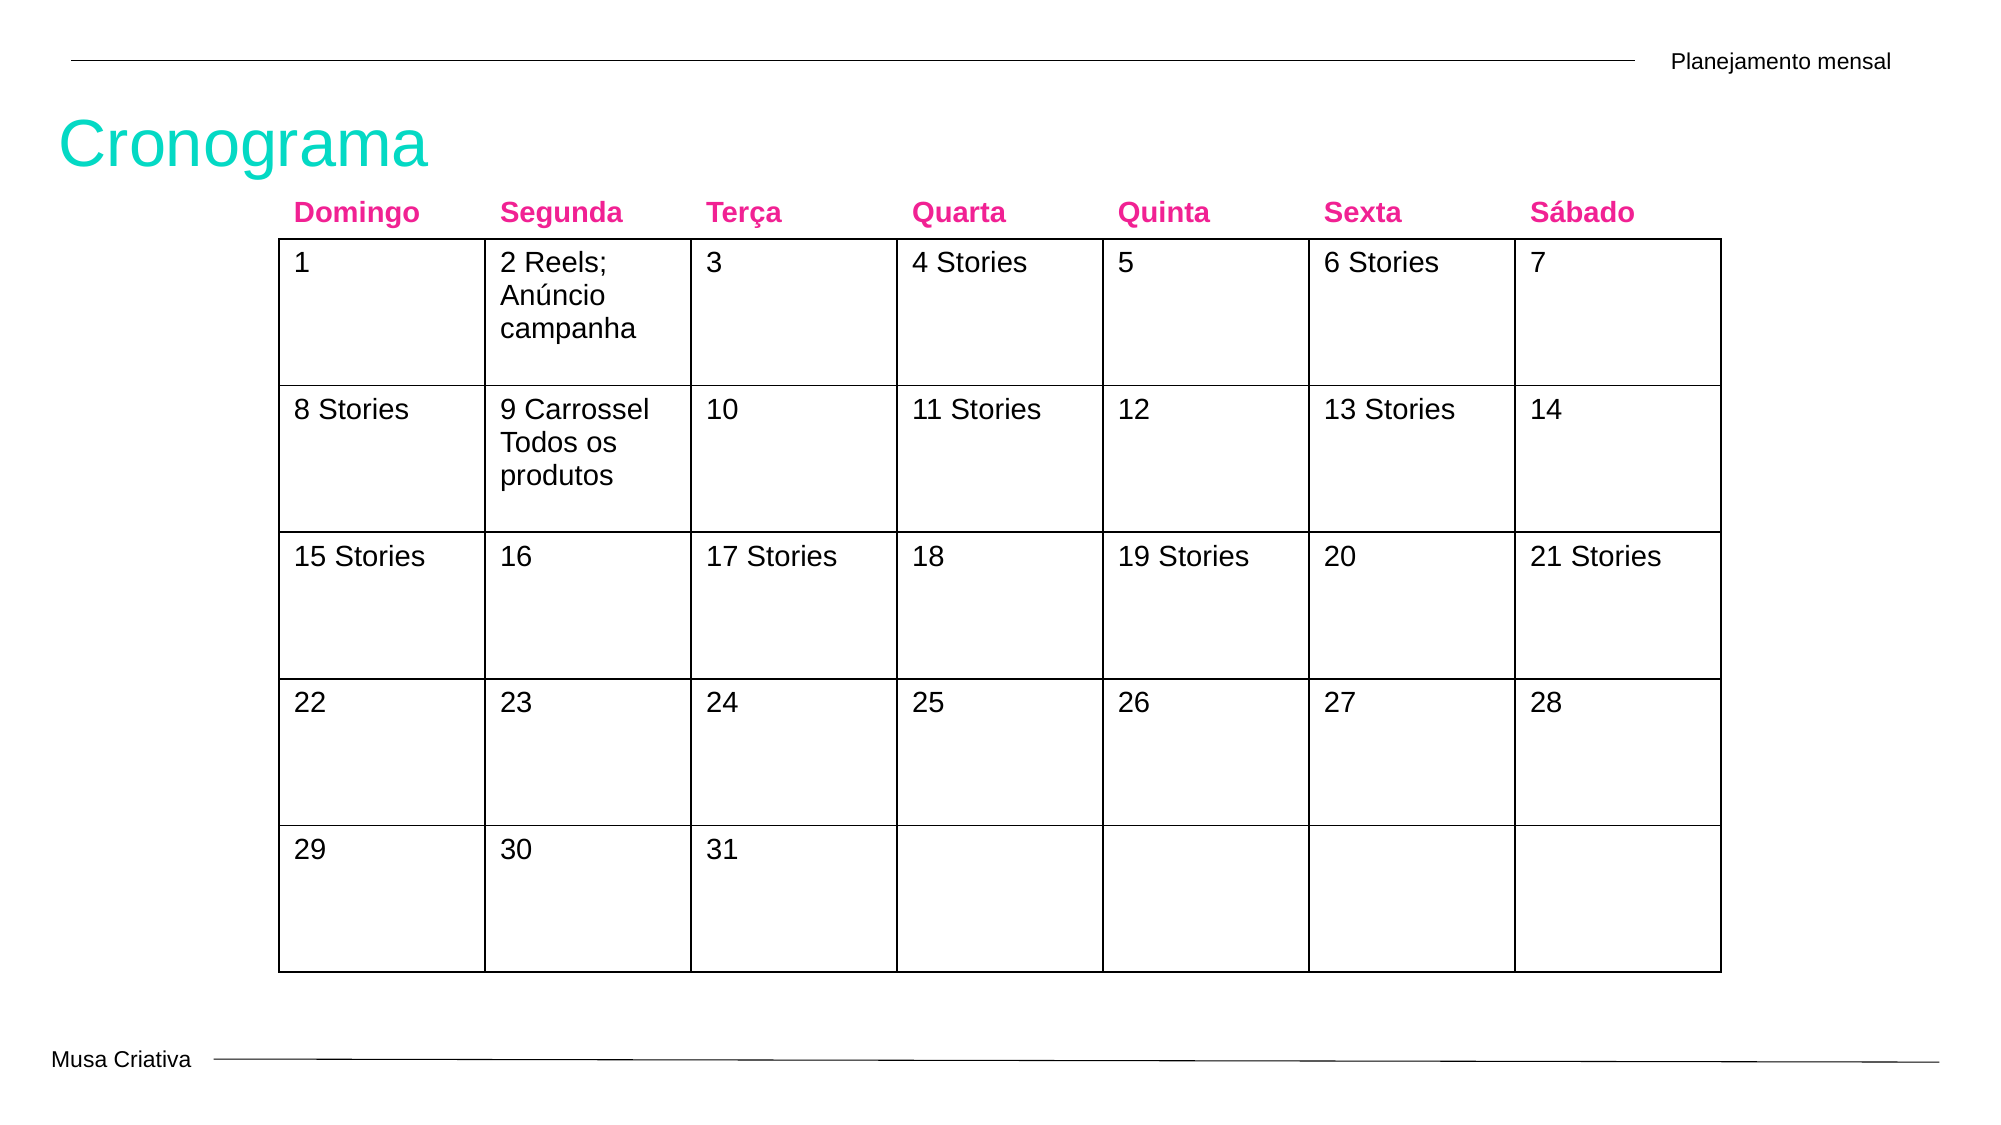

Planejamento mensal
Cronograma
| Domingo | Segunda | Terça | Quarta | Quinta | Sexta | Sábado |
| --- | --- | --- | --- | --- | --- | --- |
| 1 | 2 Reels; Anúncio campanha | 3 | 4 Stories | 5 | 6 Stories | 7 |
| 8 Stories | 9 Carrossel Todos os produtos | 10 | 11 Stories | 12 | 13 Stories | 14 |
| 15 Stories | 16 | 17 Stories | 18 | 19 Stories | 20 | 21 Stories |
| 22 | 23 | 24 | 25 | 26 | 27 | 28 |
| 29 | 30 | 31 |  |  |  |  |
Musa Criativa